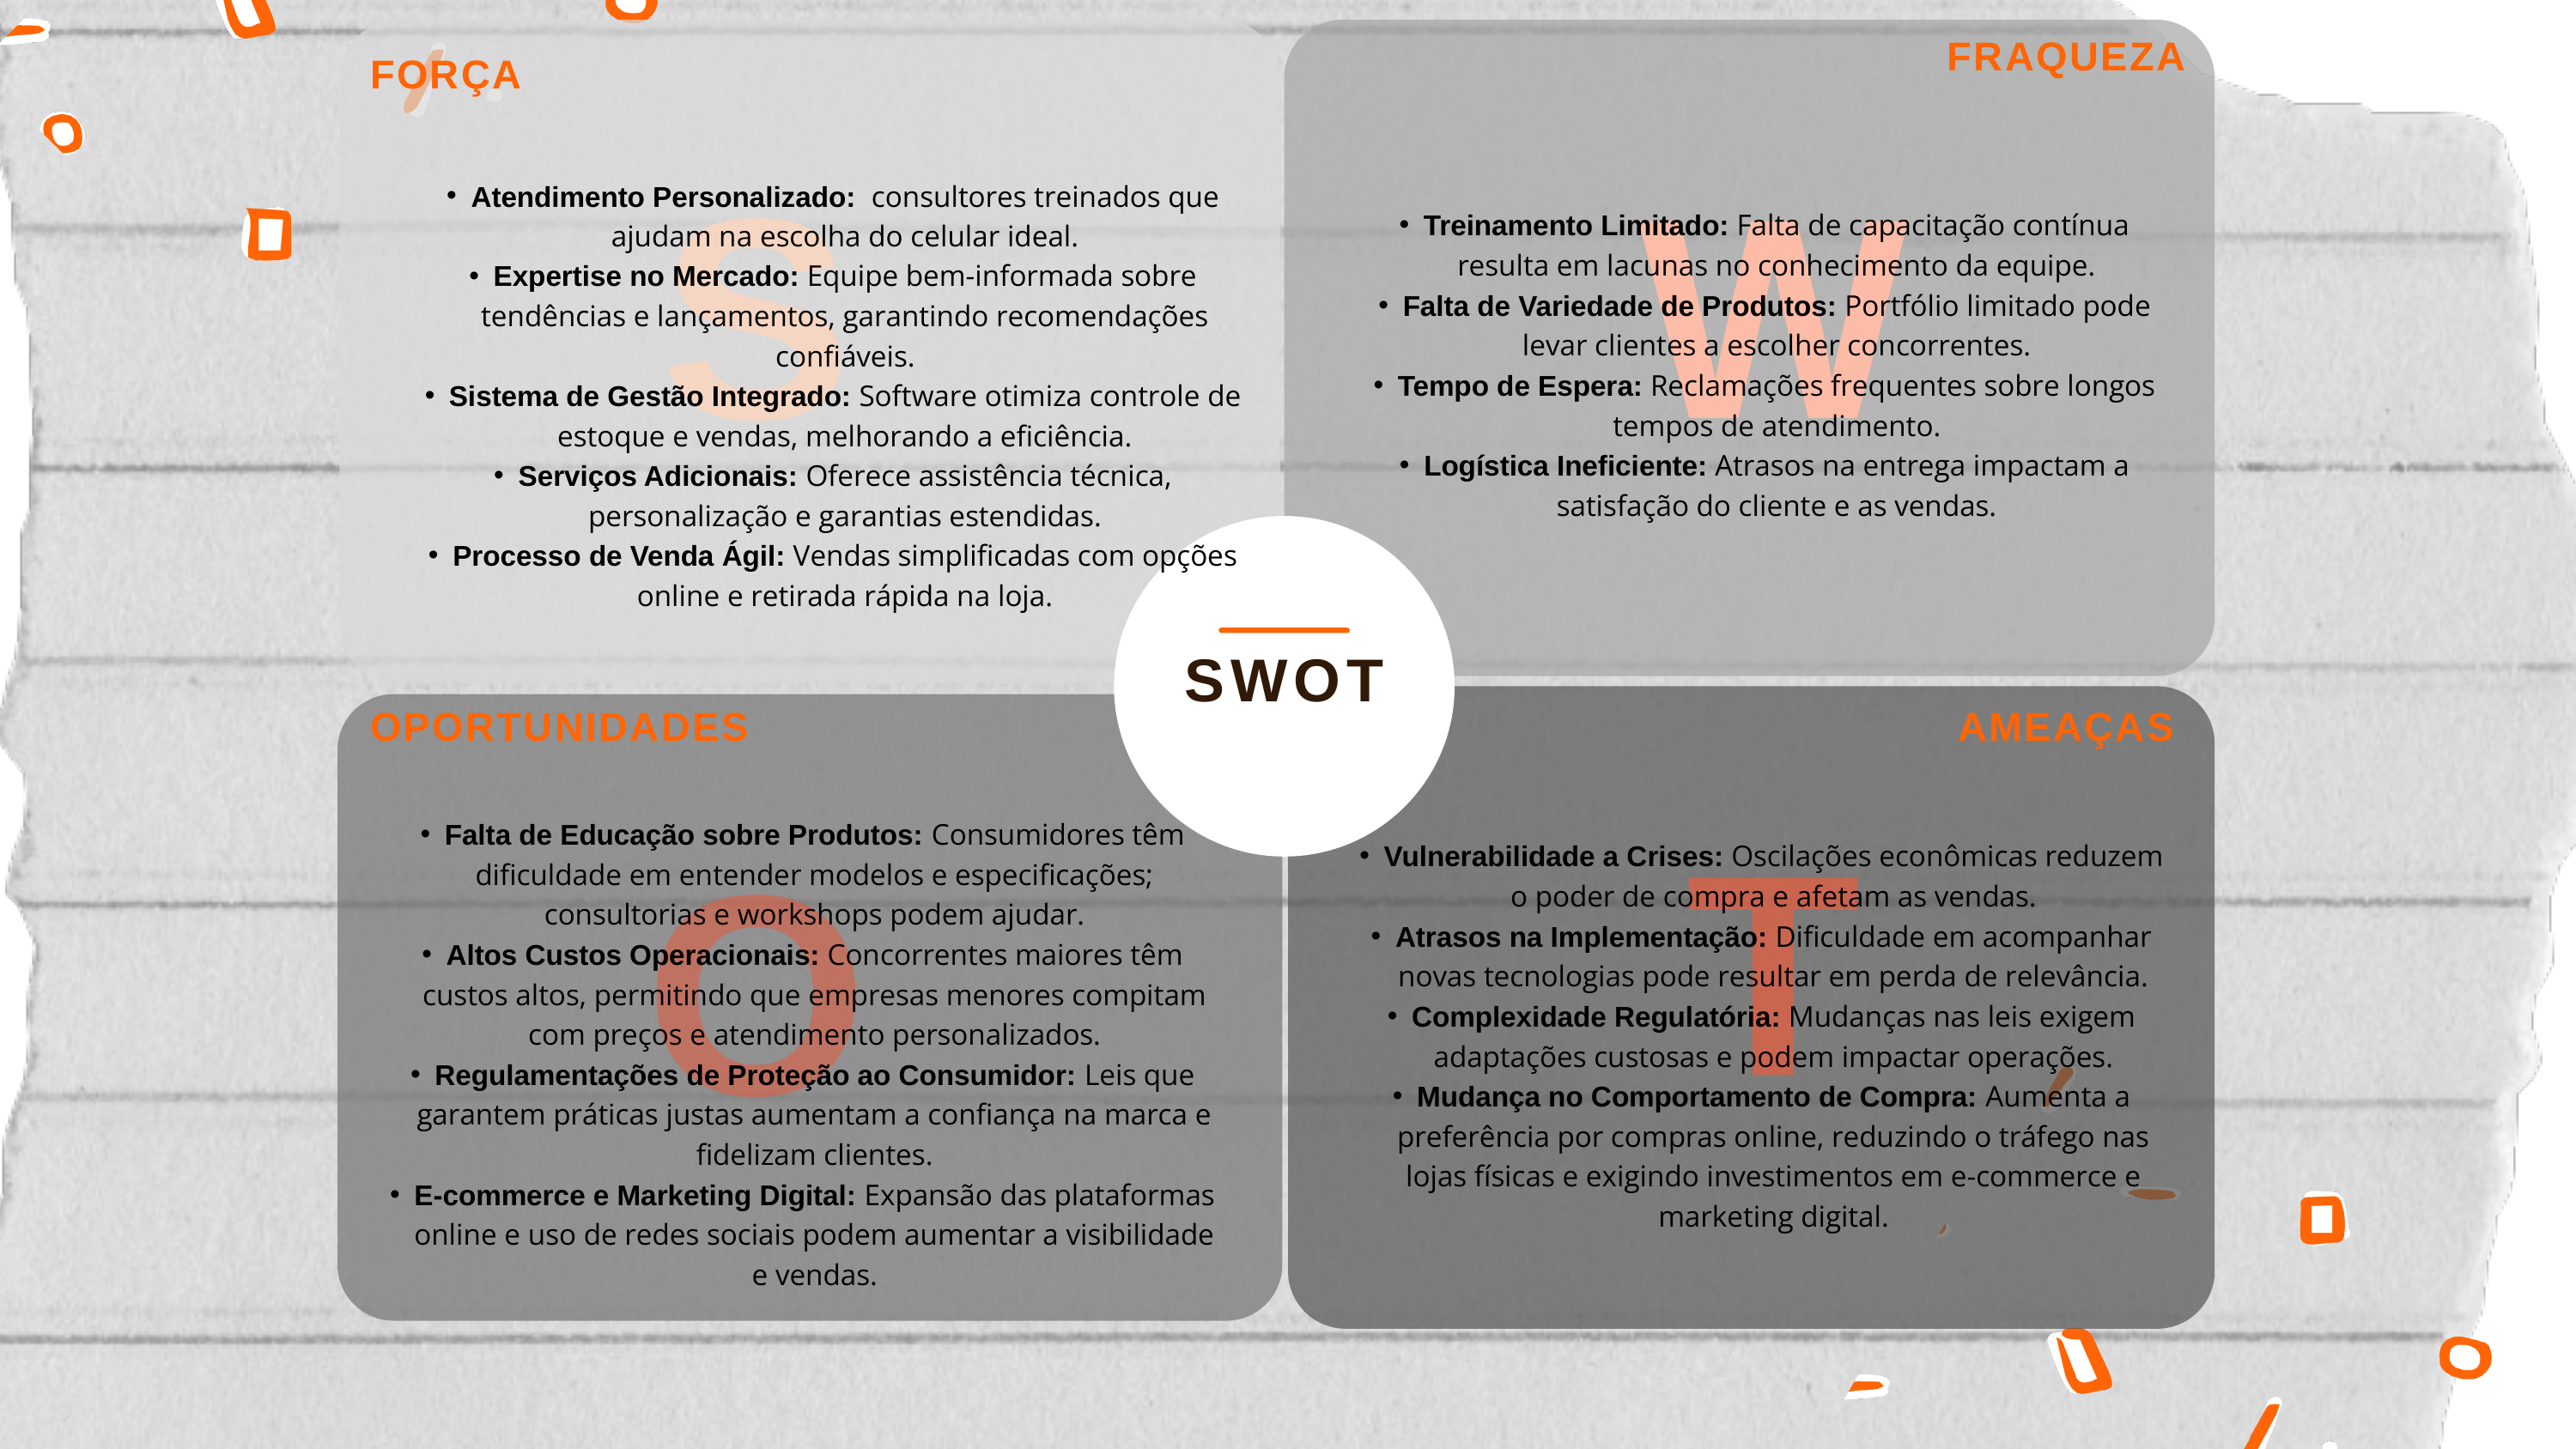

FRAQUEZA
FORÇA

Atendimento Personalizado:  consultores treinados que ajudam na escolha do celular ideal.
Expertise no Mercado: Equipe bem-informada sobre tendências e lançamentos, garantindo recomendações confiáveis.
Sistema de Gestão Integrado: Software otimiza controle de estoque e vendas, melhorando a eficiência.
Serviços Adicionais: Oferece assistência técnica, personalização e garantias estendidas.
Processo de Venda Ágil: Vendas simplificadas com opções online e retirada rápida na loja.

S
W

Treinamento Limitado: Falta de capacitação contínua resulta em lacunas no conhecimento da equipe.
Falta de Variedade de Produtos: Portfólio limitado pode levar clientes a escolher concorrentes.
Tempo de Espera: Reclamações frequentes sobre longos tempos de atendimento.
Logística Ineficiente: Atrasos na entrega impactam a satisfação do cliente e as vendas.

SWOT

OPORTUNIDADES
AMEAÇAS

Falta de Educação sobre Produtos: Consumidores têm dificuldade em entender modelos e especificações; consultorias e workshops podem ajudar.
Altos Custos Operacionais: Concorrentes maiores têm custos altos, permitindo que empresas menores compitam com preços e atendimento personalizados.
Regulamentações de Proteção ao Consumidor: Leis que garantem práticas justas aumentam a confiança na marca e fidelizam clientes.
E-commerce e Marketing Digital: Expansão das plataformas online e uso de redes sociais podem aumentar a visibilidade e vendas.

T
O
Vulnerabilidade a Crises: Oscilações econômicas reduzem o poder de compra e afetam as vendas.
Atrasos na Implementação: Dificuldade em acompanhar novas tecnologias pode resultar em perda de relevância.
Complexidade Regulatória: Mudanças nas leis exigem adaptações custosas e podem impactar operações.
Mudança no Comportamento de Compra: Aumenta a preferência por compras online, reduzindo o tráfego nas lojas físicas e exigindo investimentos em e-commerce e marketing digital.